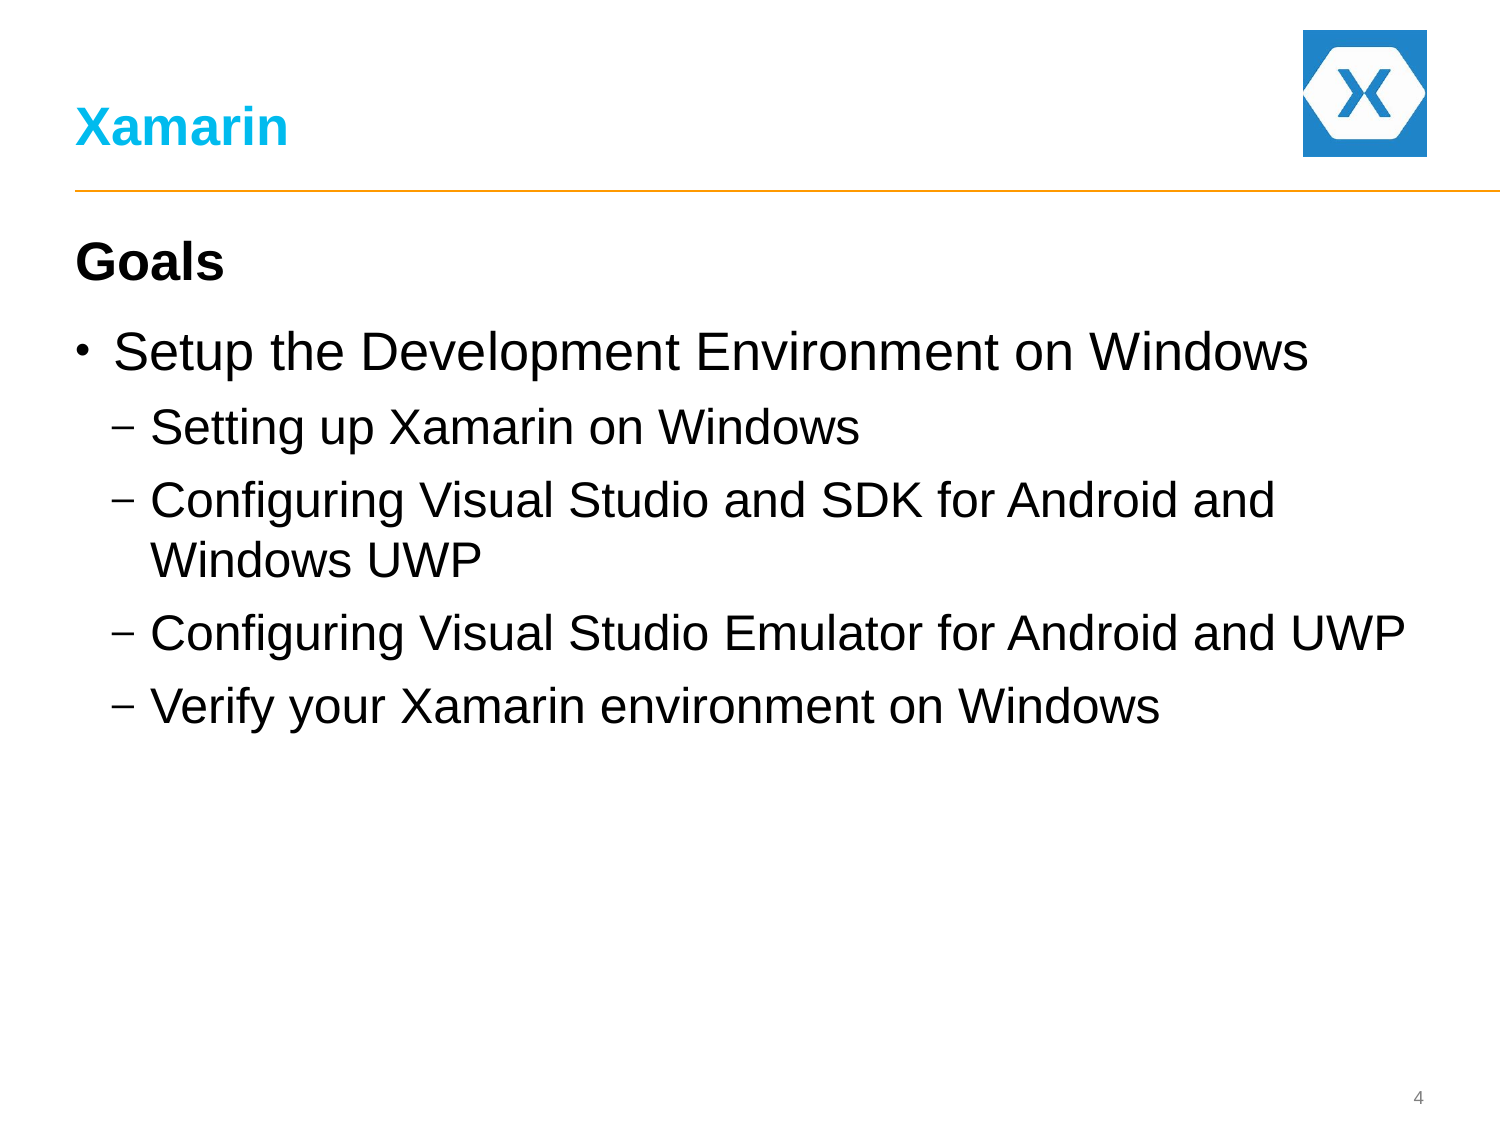

# Xamarin
Goals
Setup the Development Environment on Windows
Setting up Xamarin on Windows
Configuring Visual Studio and SDK for Android and Windows UWP
Configuring Visual Studio Emulator for Android and UWP
Verify your Xamarin environment on Windows